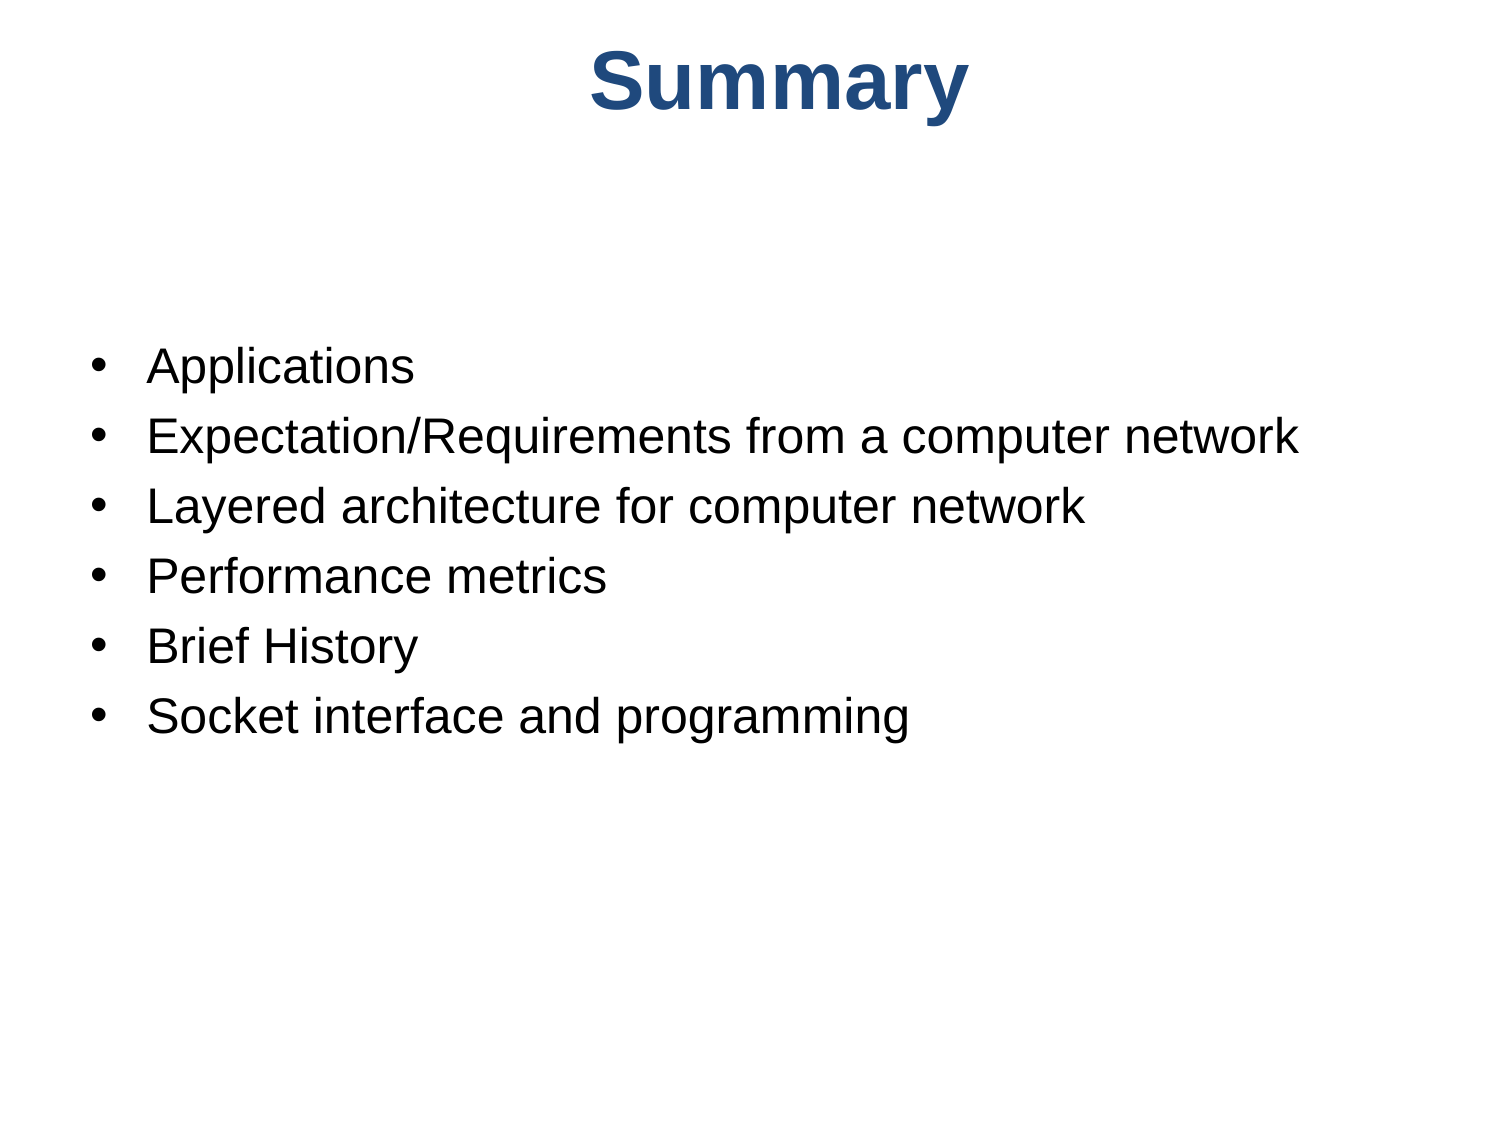

# Summary

Applications
Expectation/Requirements from a computer network
Layered architecture for computer network
Performance metrics
Brief History
Socket interface and programming